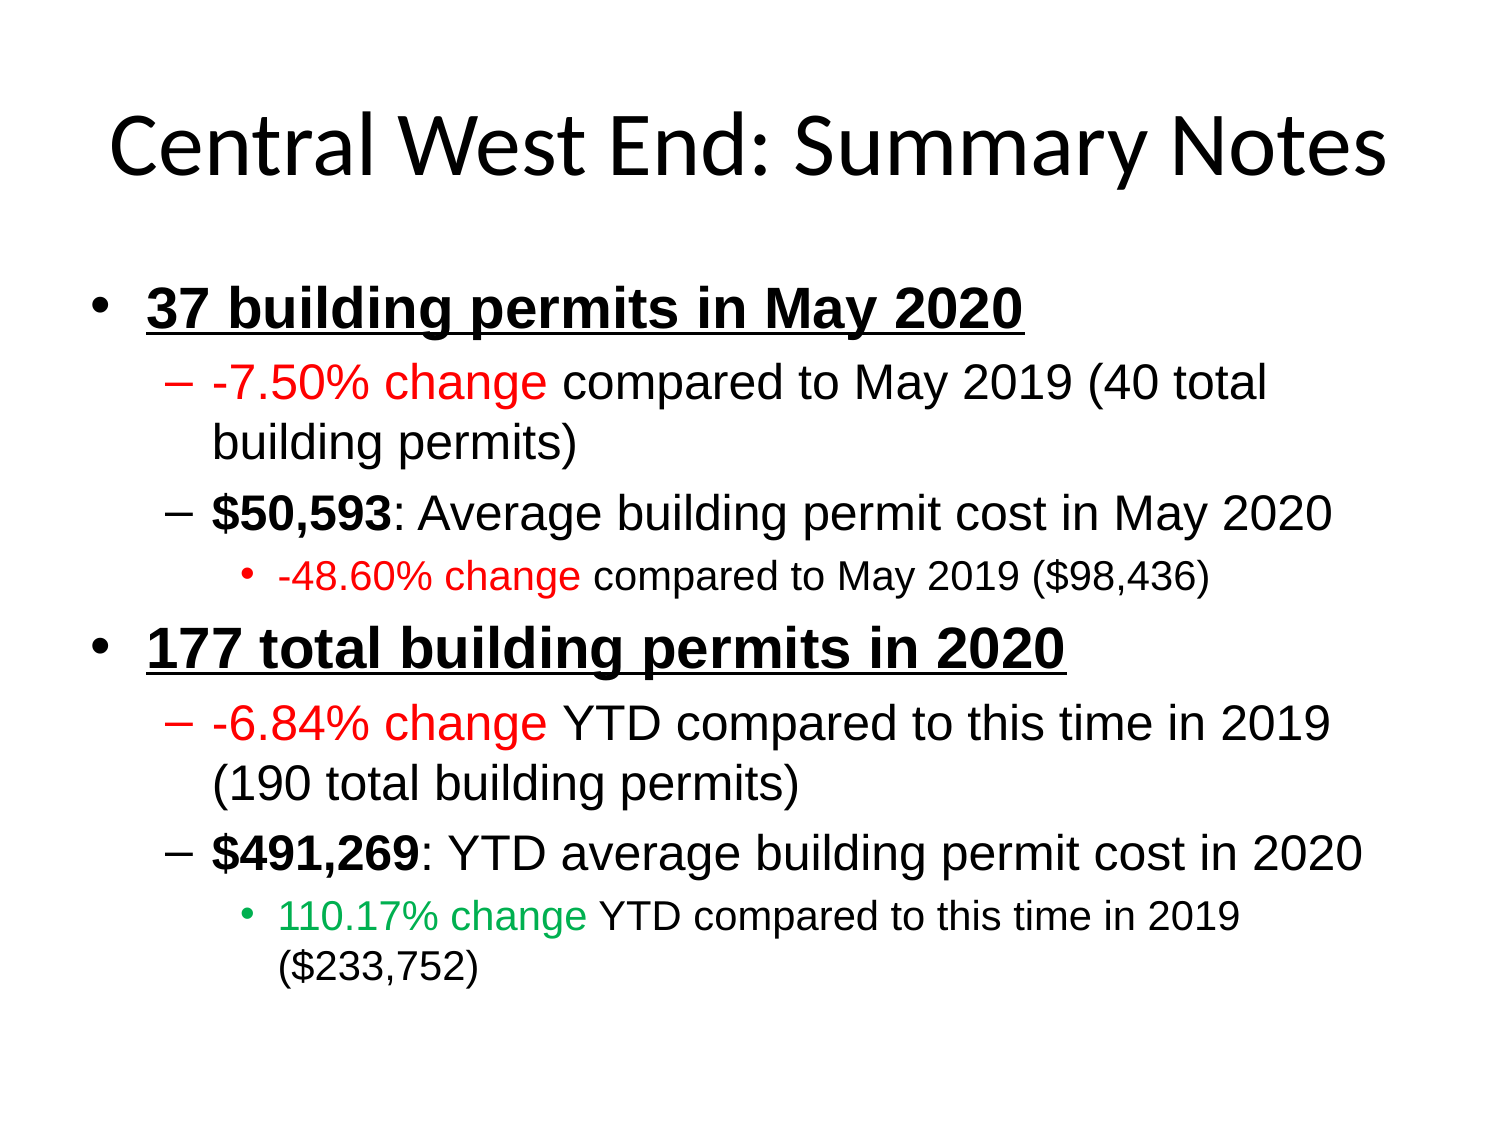

# Central West End: Summary Notes
37 building permits in May 2020
-7.50% change compared to May 2019 (40 total building permits)
$50,593: Average building permit cost in May 2020
-48.60% change compared to May 2019 ($98,436)
177 total building permits in 2020
-6.84% change YTD compared to this time in 2019 (190 total building permits)
$491,269: YTD average building permit cost in 2020
110.17% change YTD compared to this time in 2019 ($233,752)